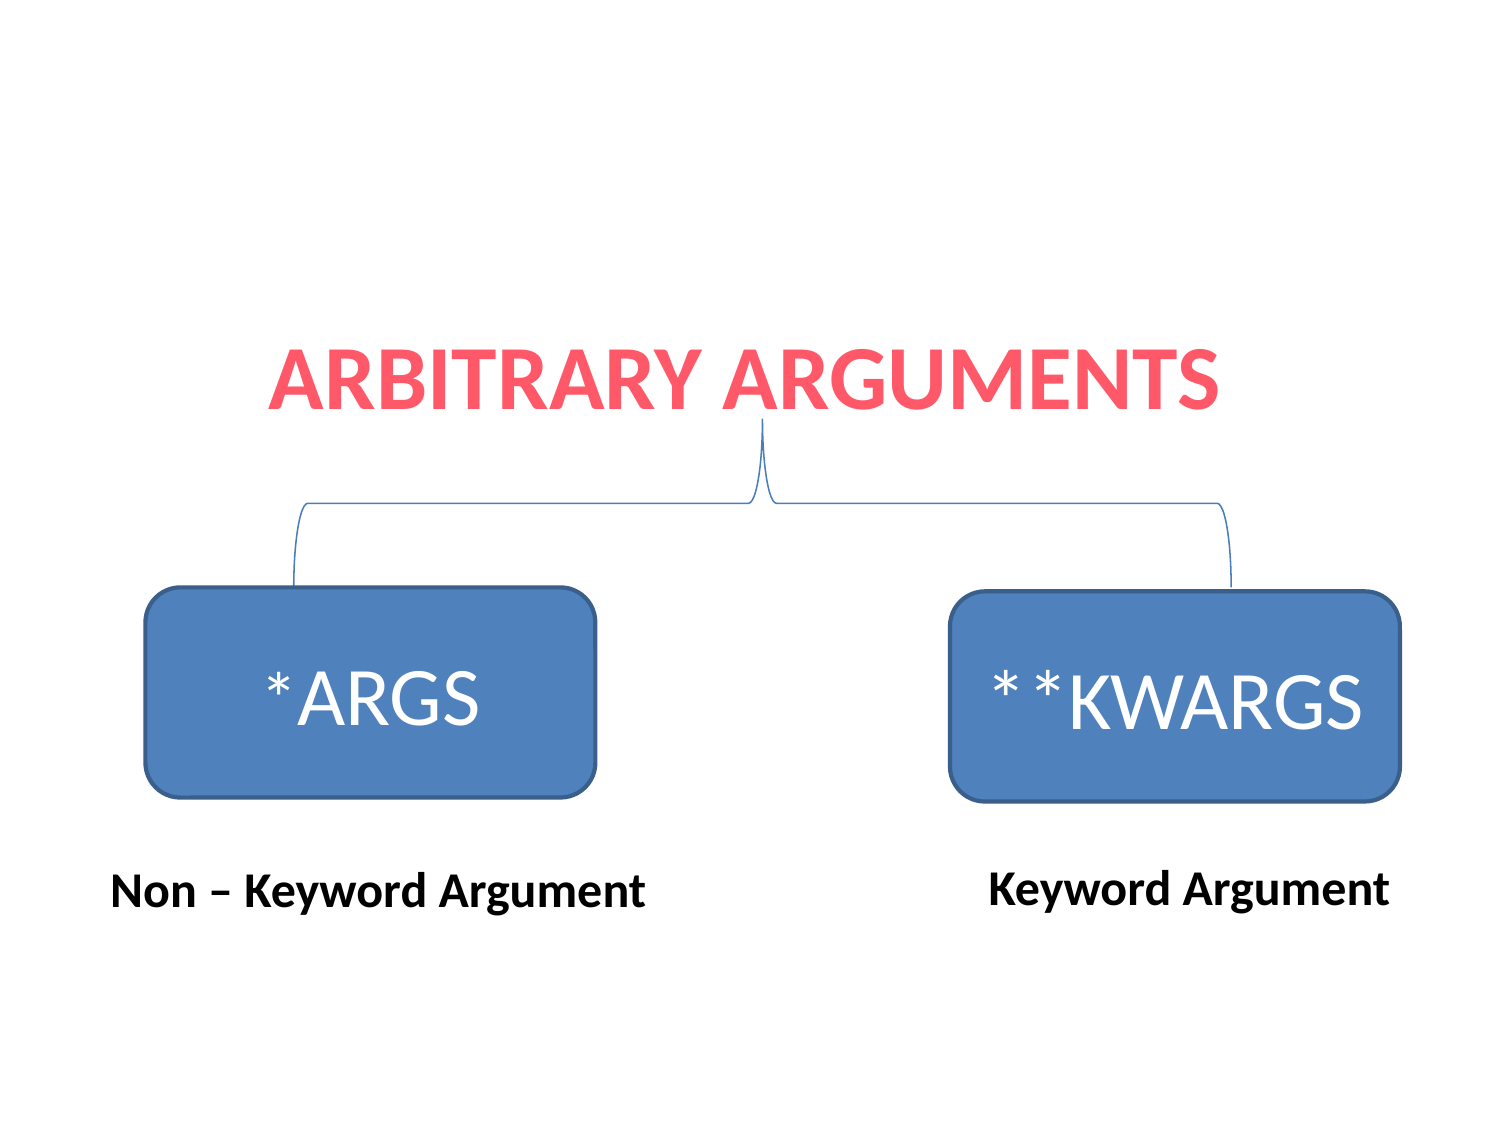

ARBITRARY ARGUMENTS
*ARGS
**KWARGS
 Keyword Argument
Non – Keyword Argument